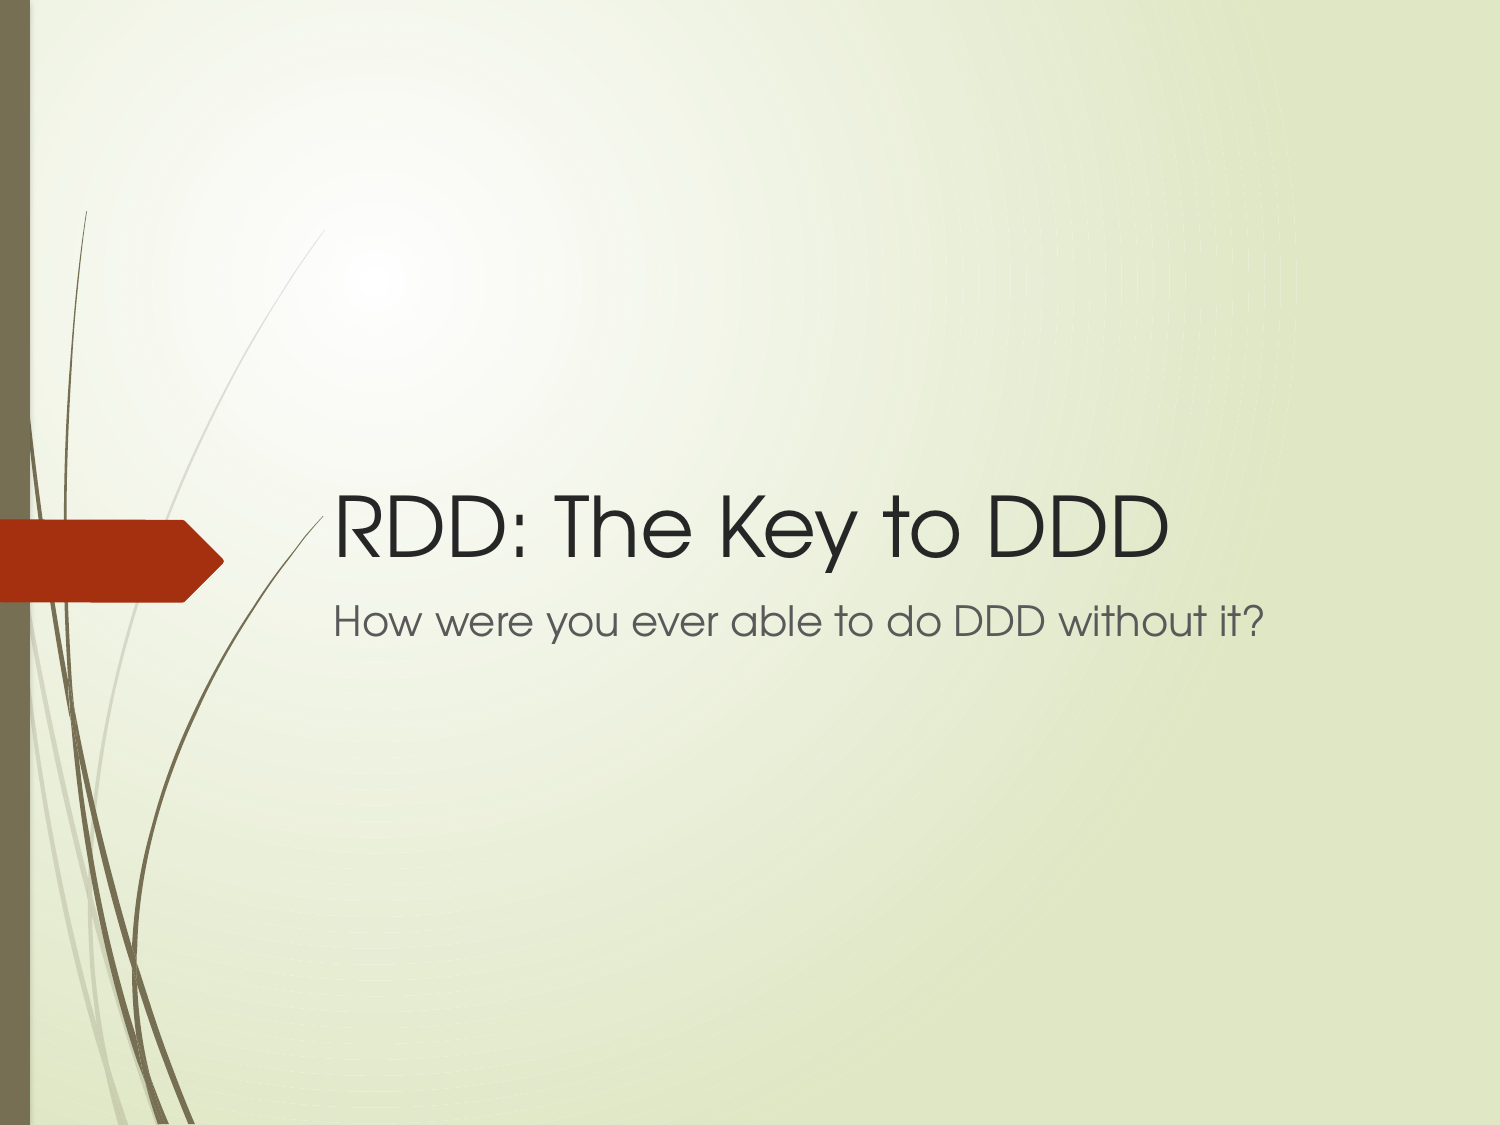

# RDD: The Key to DDD
How were you ever able to do DDD without it?